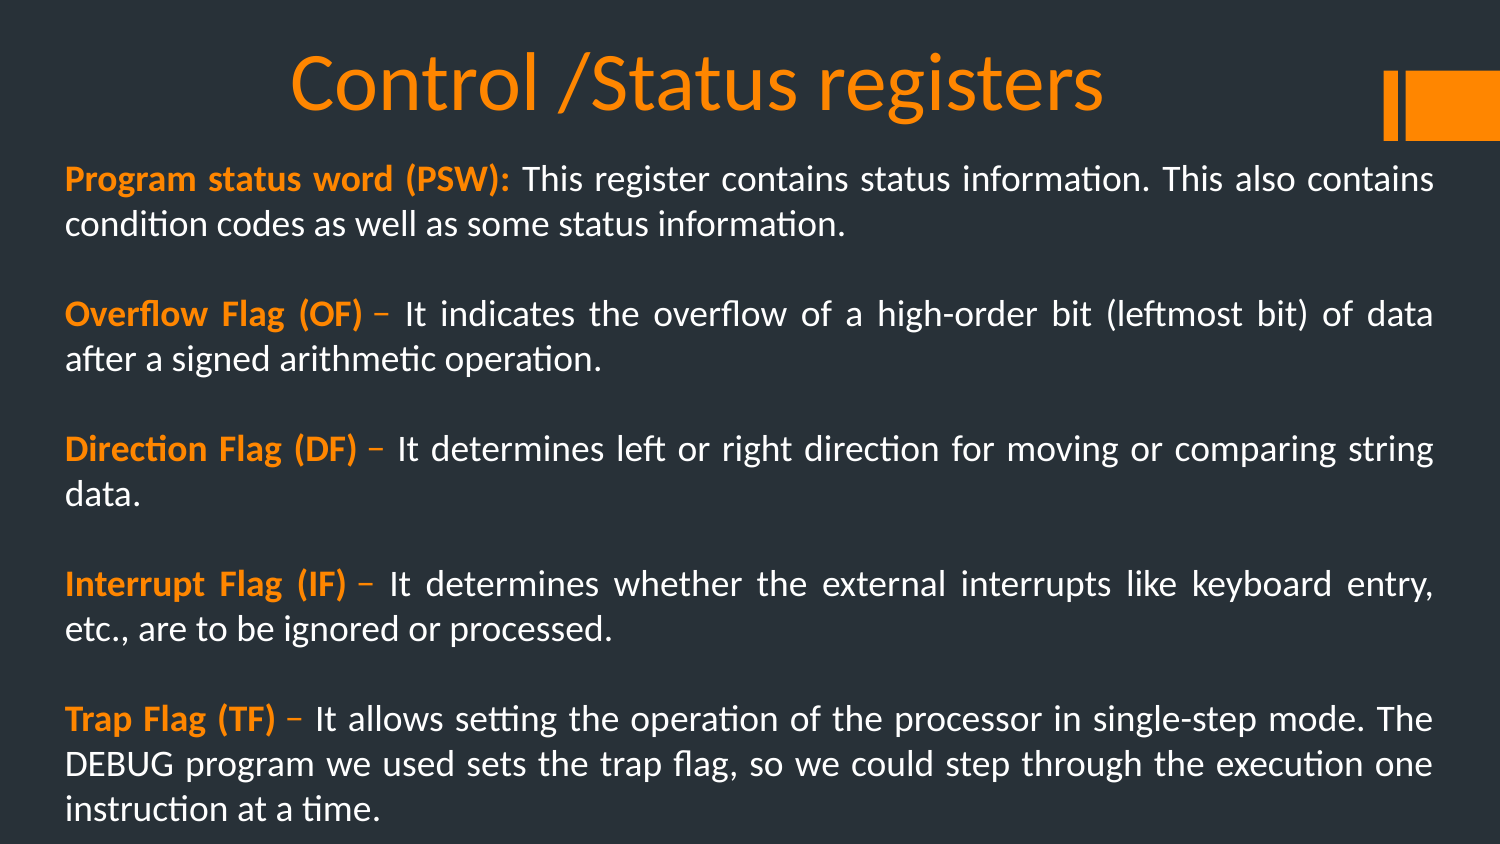

# Control /Status registers
Program status word (PSW): This register contains status information. This also contains condition codes as well as some status information.

Overflow Flag (OF) − It indicates the overflow of a high-order bit (leftmost bit) of data after a signed arithmetic operation.

Direction Flag (DF) − It determines left or right direction for moving or comparing string data.

Interrupt Flag (IF) − It determines whether the external interrupts like keyboard entry, etc., are to be ignored or processed.

Trap Flag (TF) − It allows setting the operation of the processor in single-step mode. The DEBUG program we used sets the trap flag, so we could step through the execution one instruction at a time.